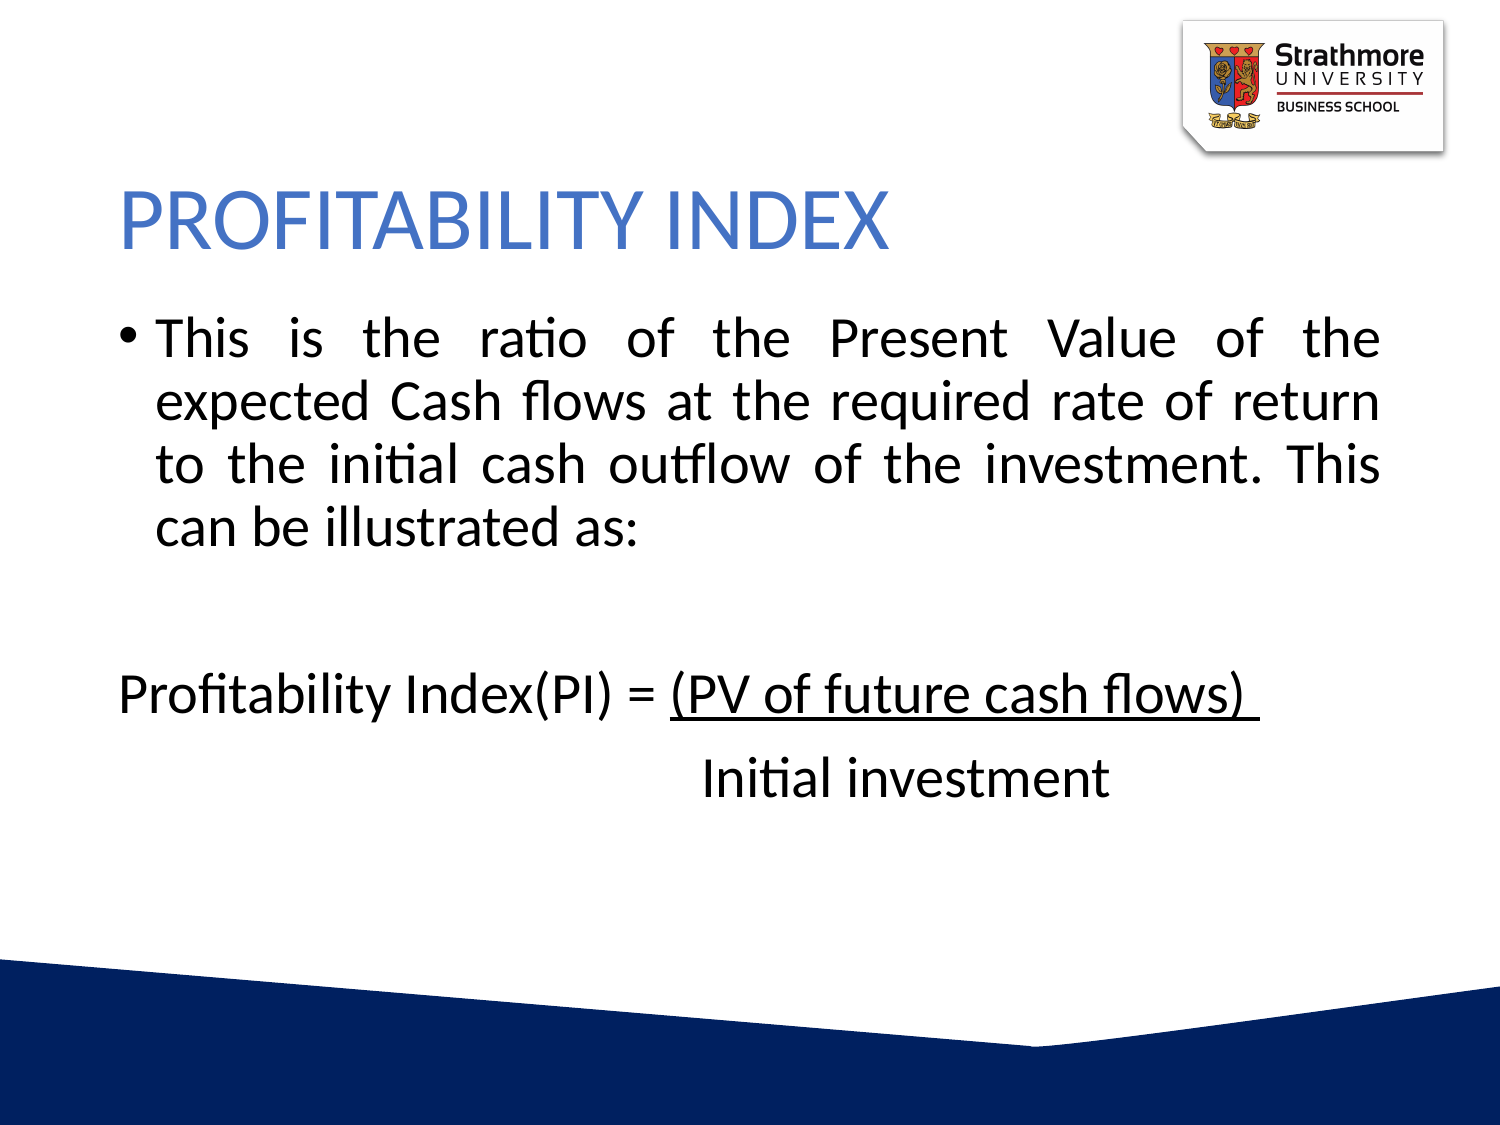

# PROFITABILITY INDEX
This is the ratio of the Present Value of the expected Cash flows at the required rate of return to the initial cash outflow of the investment. This can be illustrated as:

Profitability Index(PI) = (PV of future cash flows)
                                            Initial investment